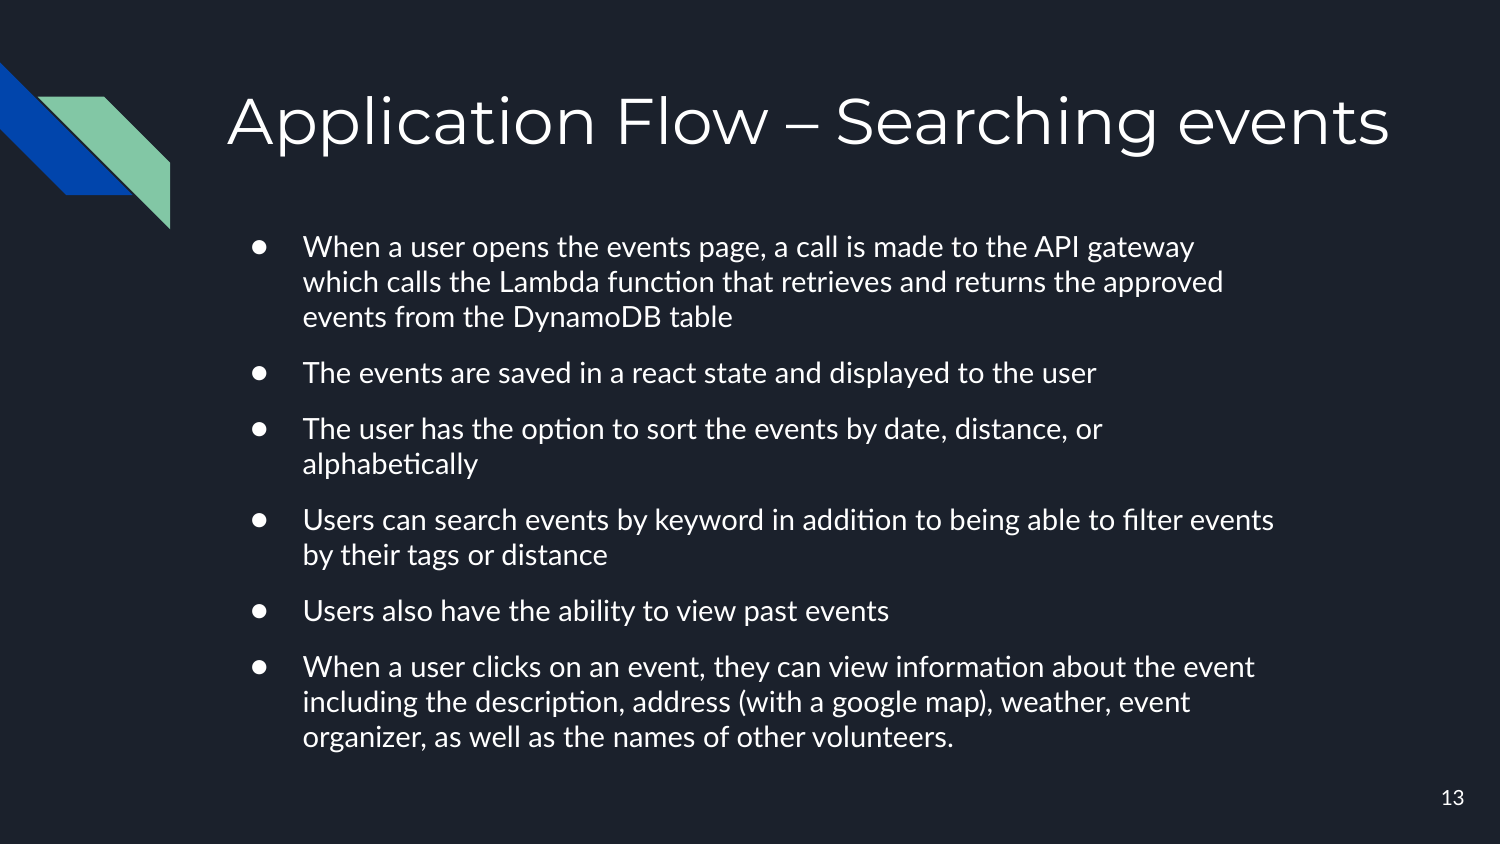

# Application Flow – Searching events
When a user opens the events page, a call is made to the API gateway which calls the Lambda function that retrieves and returns the approved events from the DynamoDB table
The events are saved in a react state and displayed to the user
The user has the option to sort the events by date, distance, or alphabetically
Users can search events by keyword in addition to being able to filter events by their tags or distance
Users also have the ability to view past events
When a user clicks on an event, they can view information about the event including the description, address (with a google map), weather, event organizer, as well as the names of other volunteers.
13